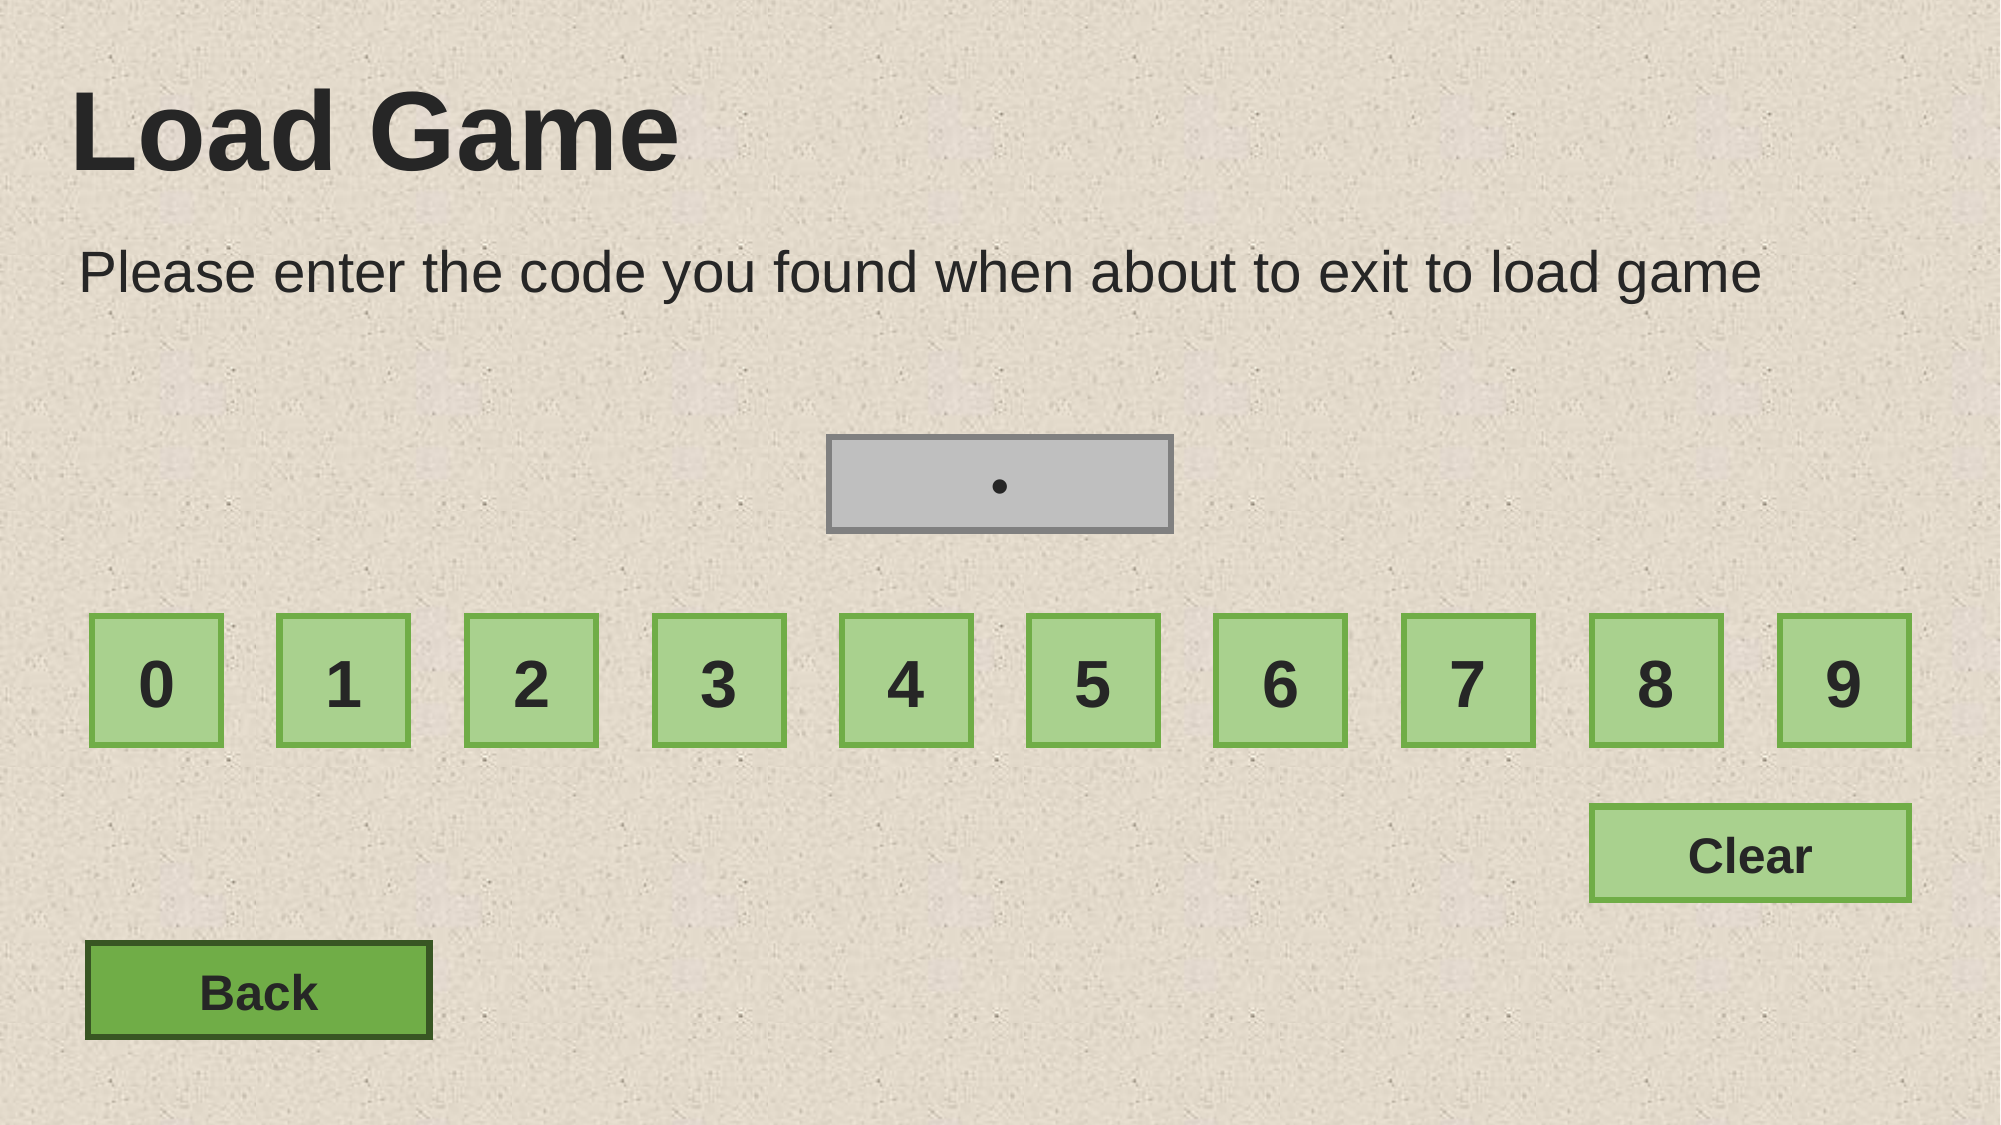

Load Game
Please enter the code you found when about to exit to load game
•
9
7
8
0
6
1
2
3
4
5
Clear
Back